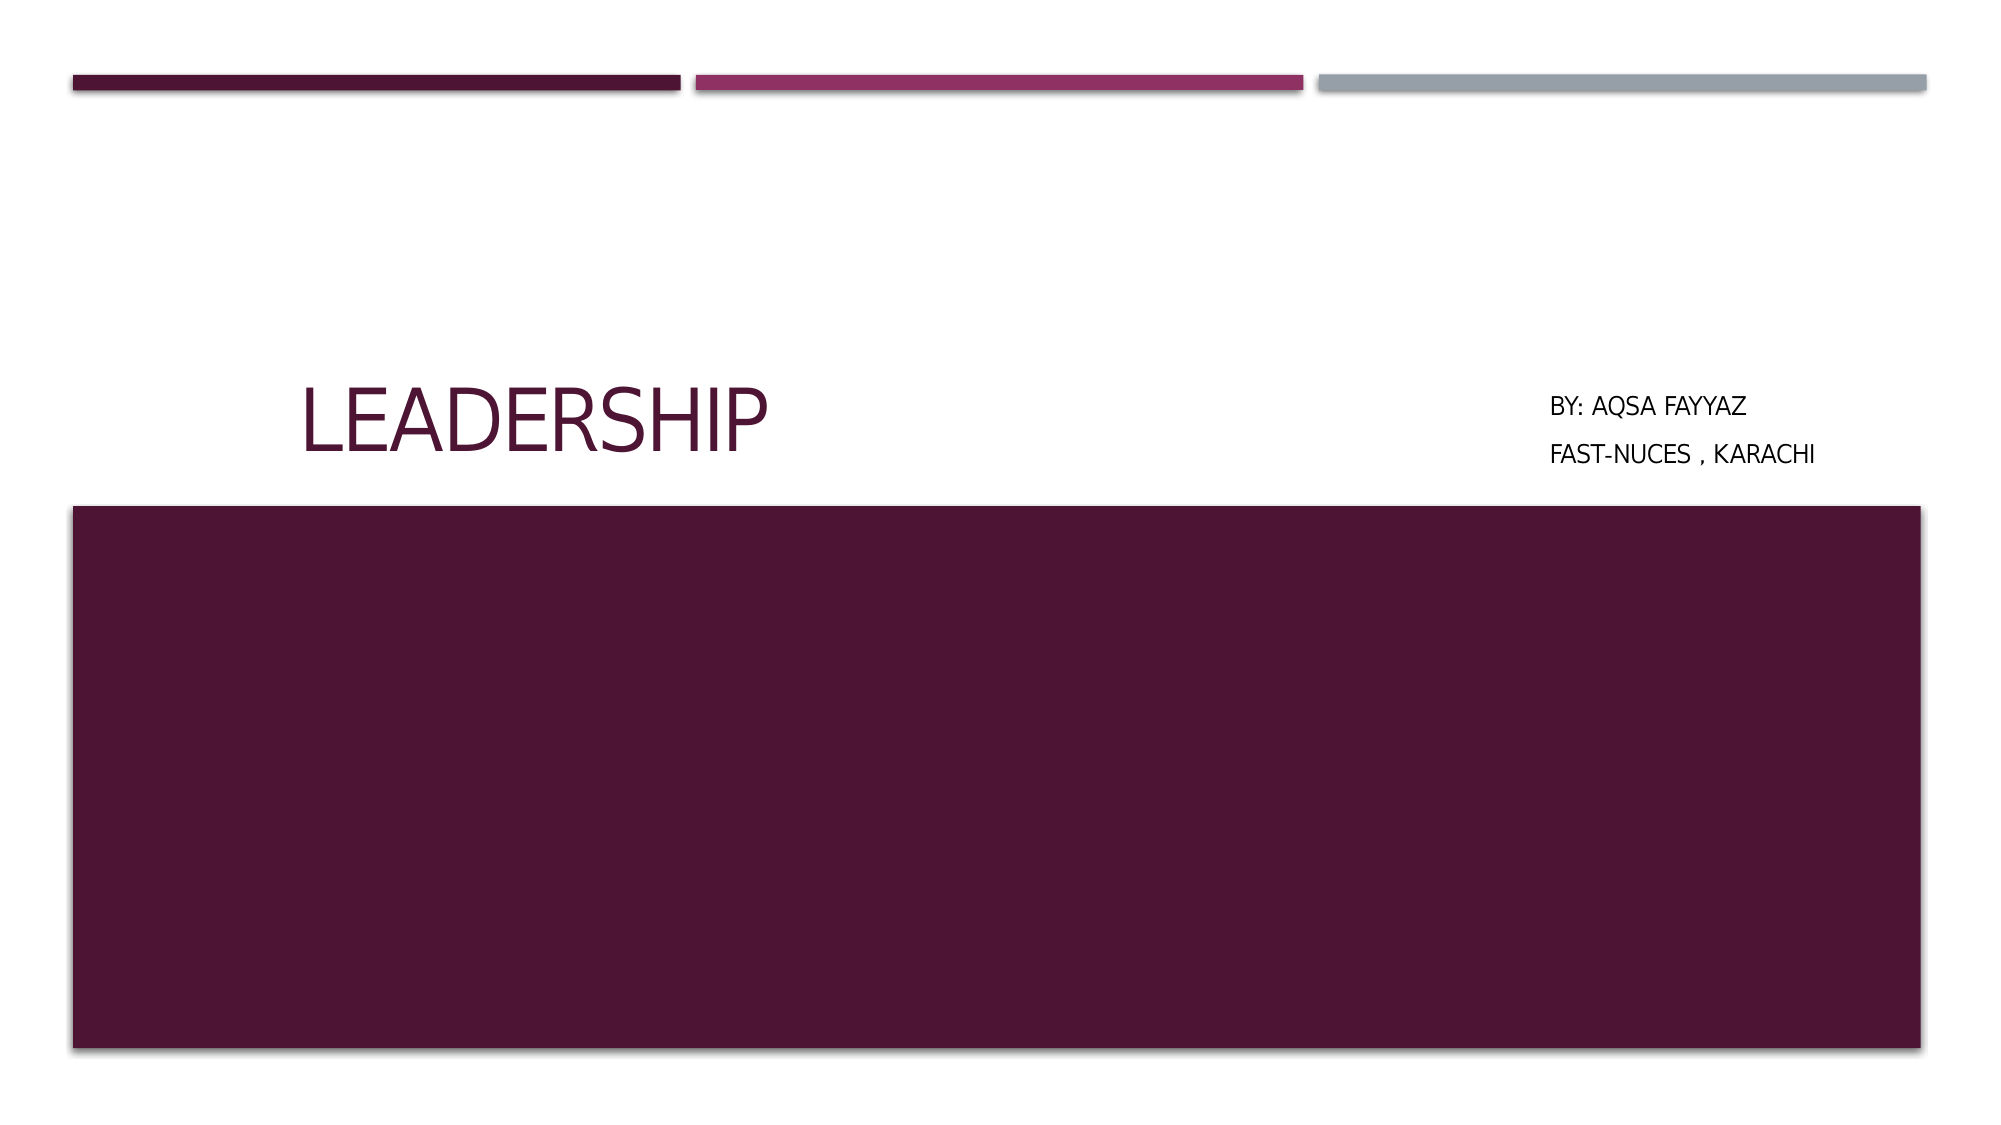

# LEADERSHIP
BY: AQSA FAYYAZ
Fast-nuces , karachi